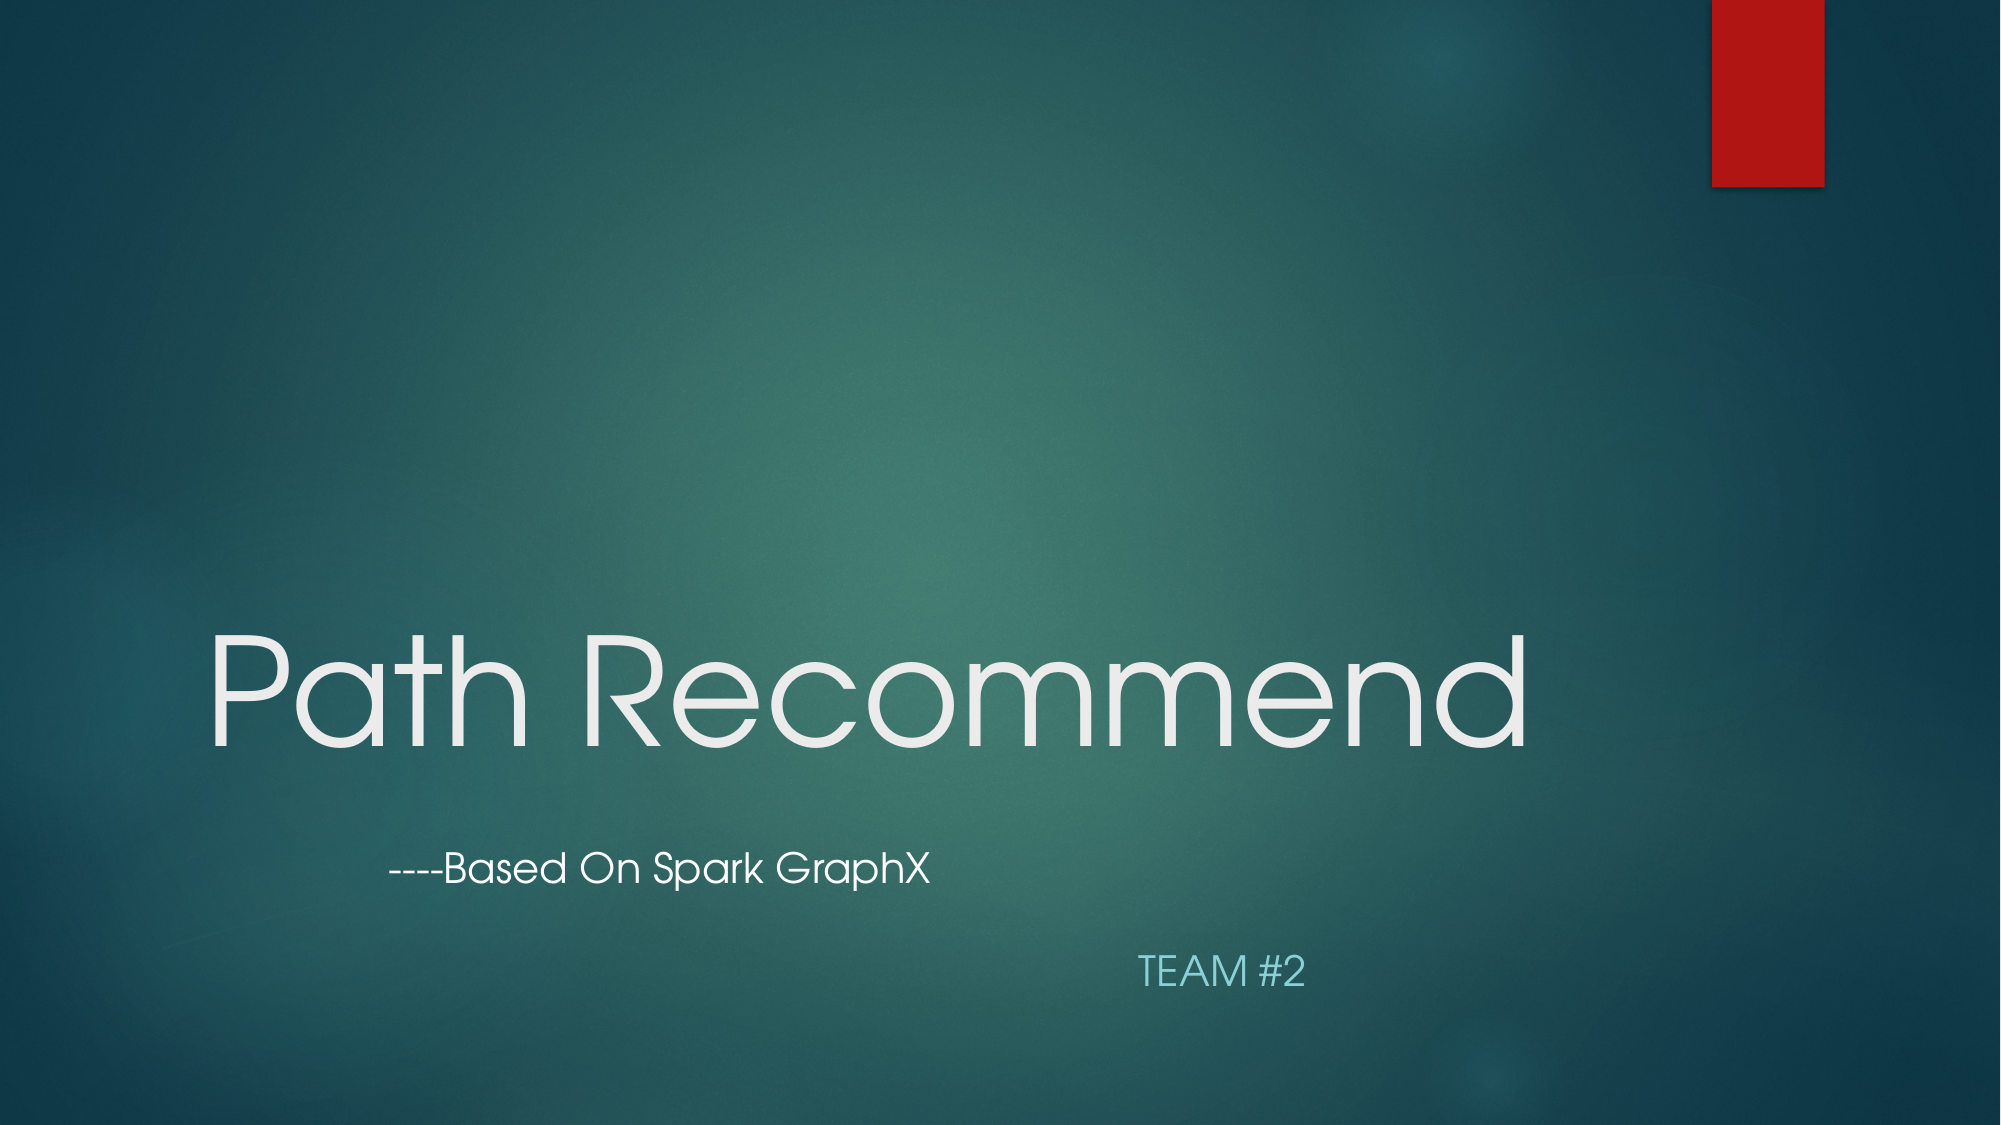

# Path Recommend
										   ----Based On Spark GraphX
															   team #2